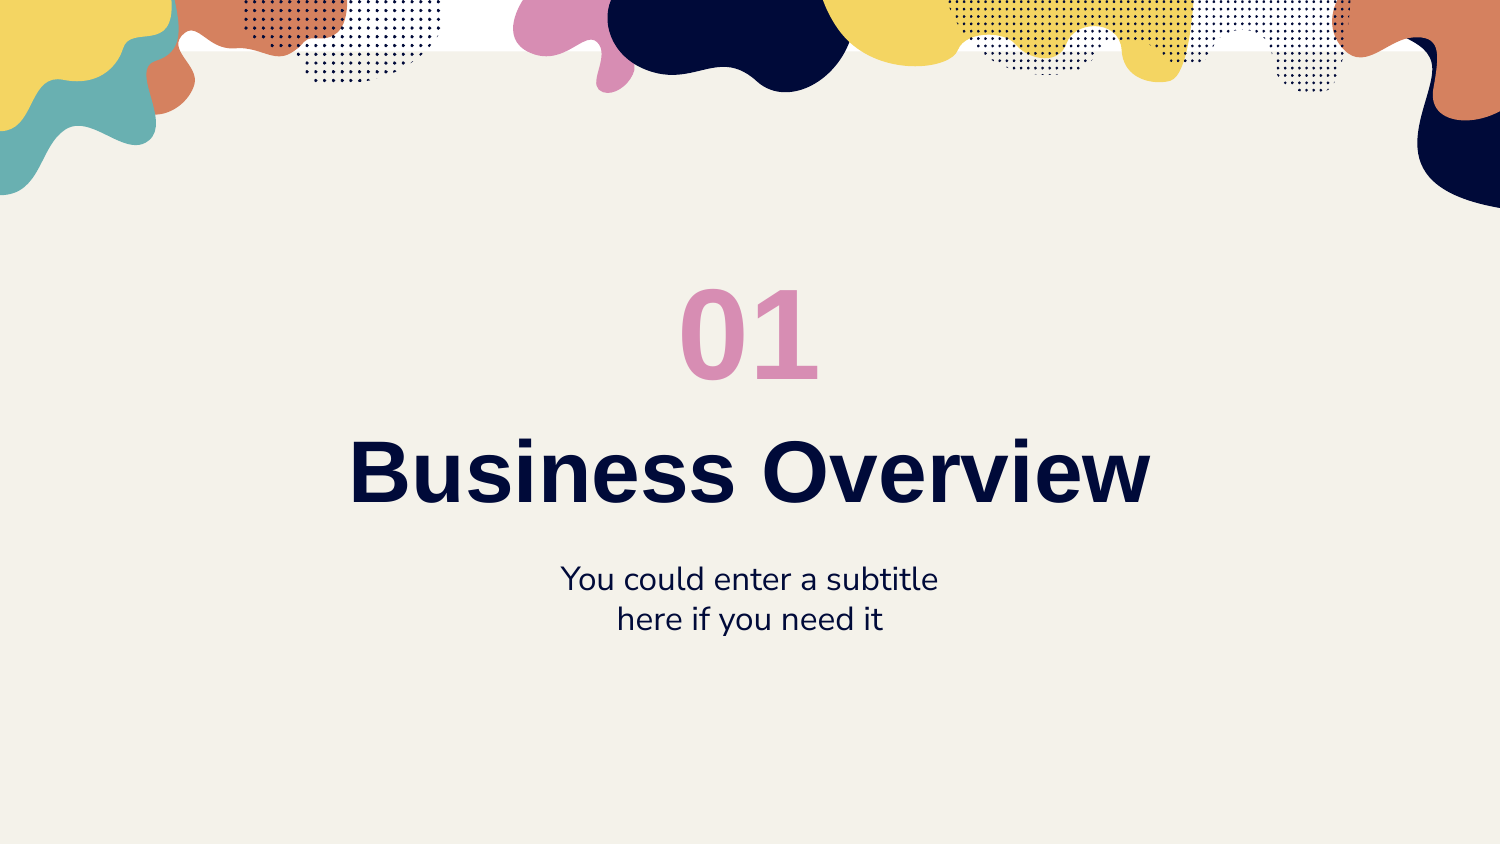

01
# Business Overview
You could enter a subtitle here if you need it